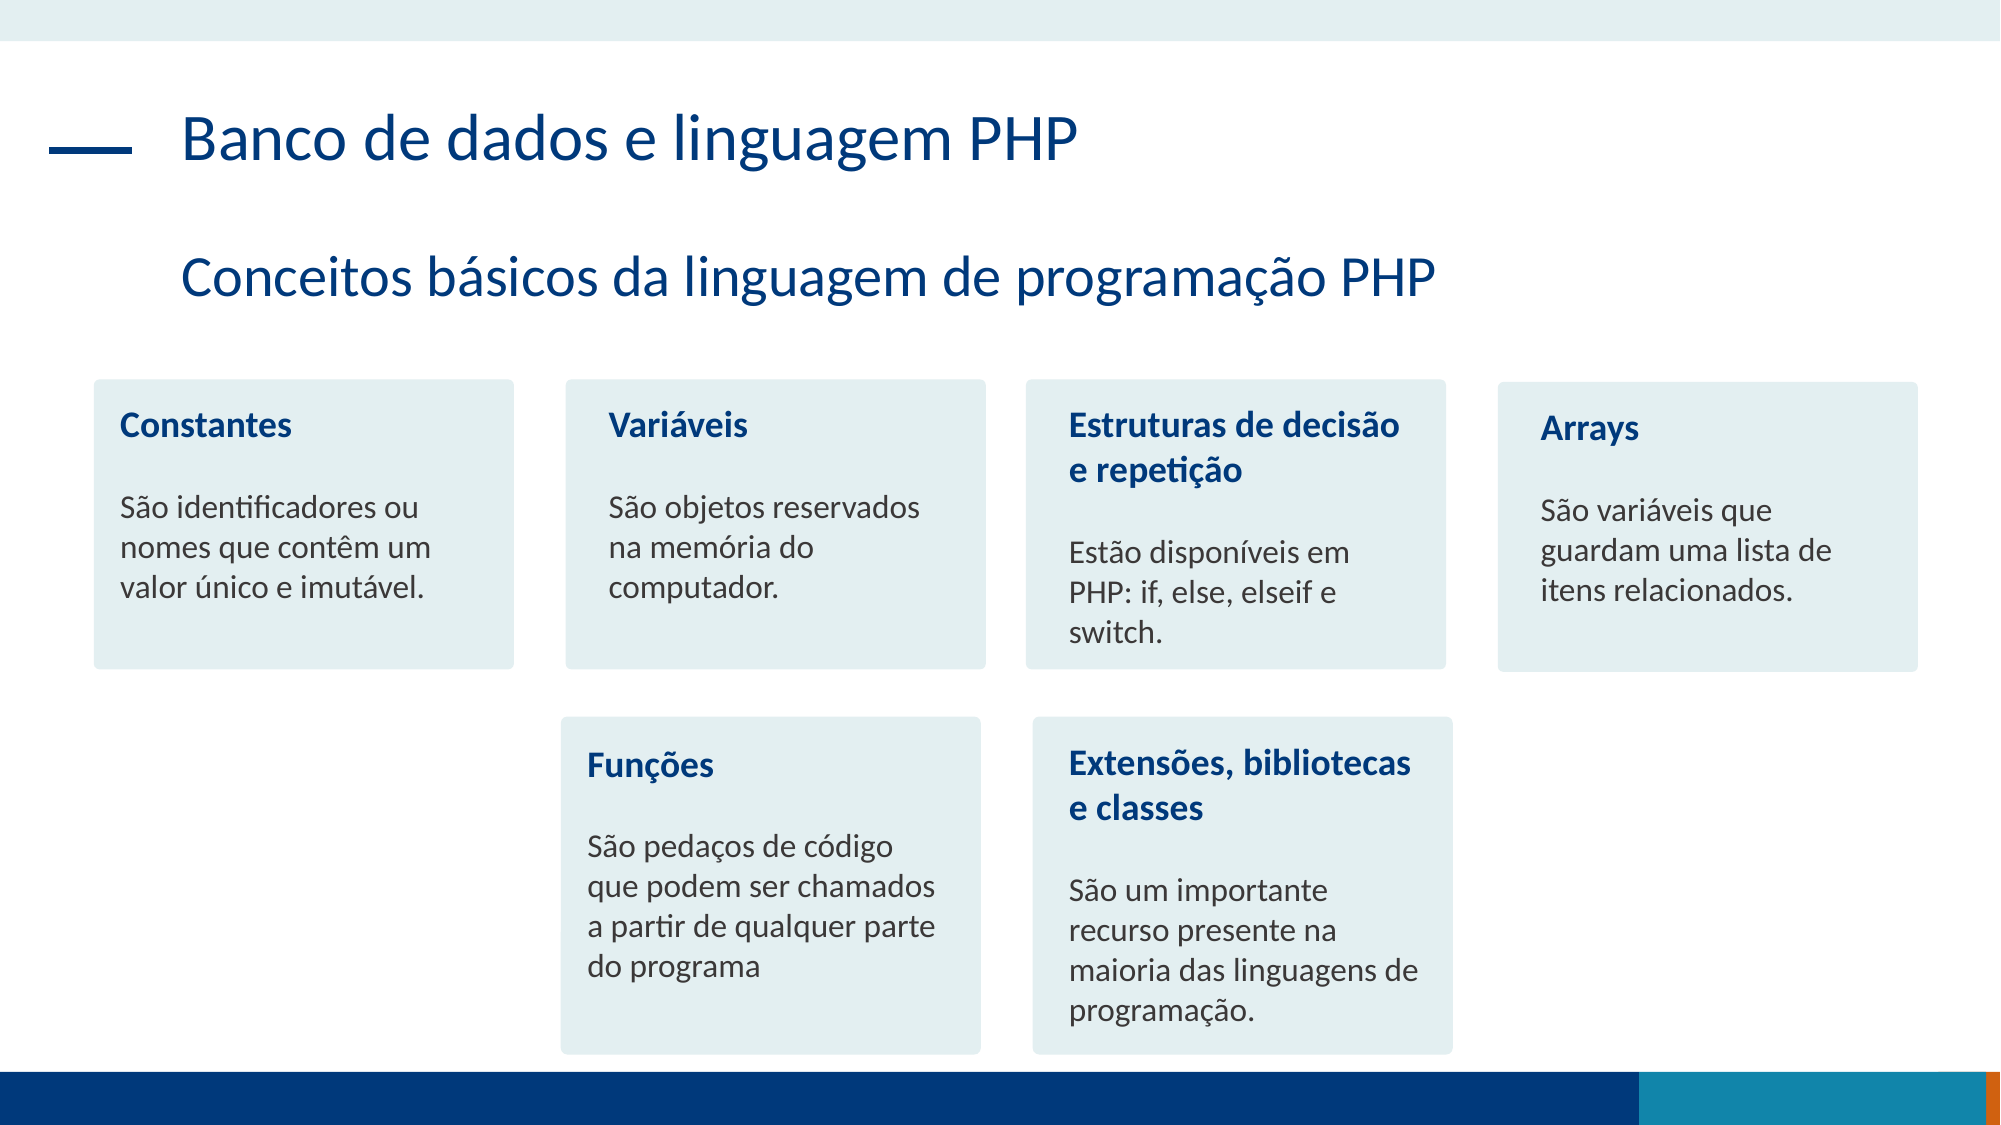

Banco de dados e linguagem PHP
Conceitos básicos da linguagem de programação PHP

Constantes

São identificadores ou nomes que contêm um valor único e imutável.

Estruturas de decisão e repetição

Estão disponíveis em PHP: if, else, elseif e switch.

Variáveis

São objetos reservados na memória do computador.

Arrays

São variáveis que guardam uma lista de itens relacionados.

Funções

São pedaços de código que podem ser chamados a partir de qualquer parte do programa

Extensões, bibliotecas e classes

São um importante recurso presente na maioria das linguagens de programação.